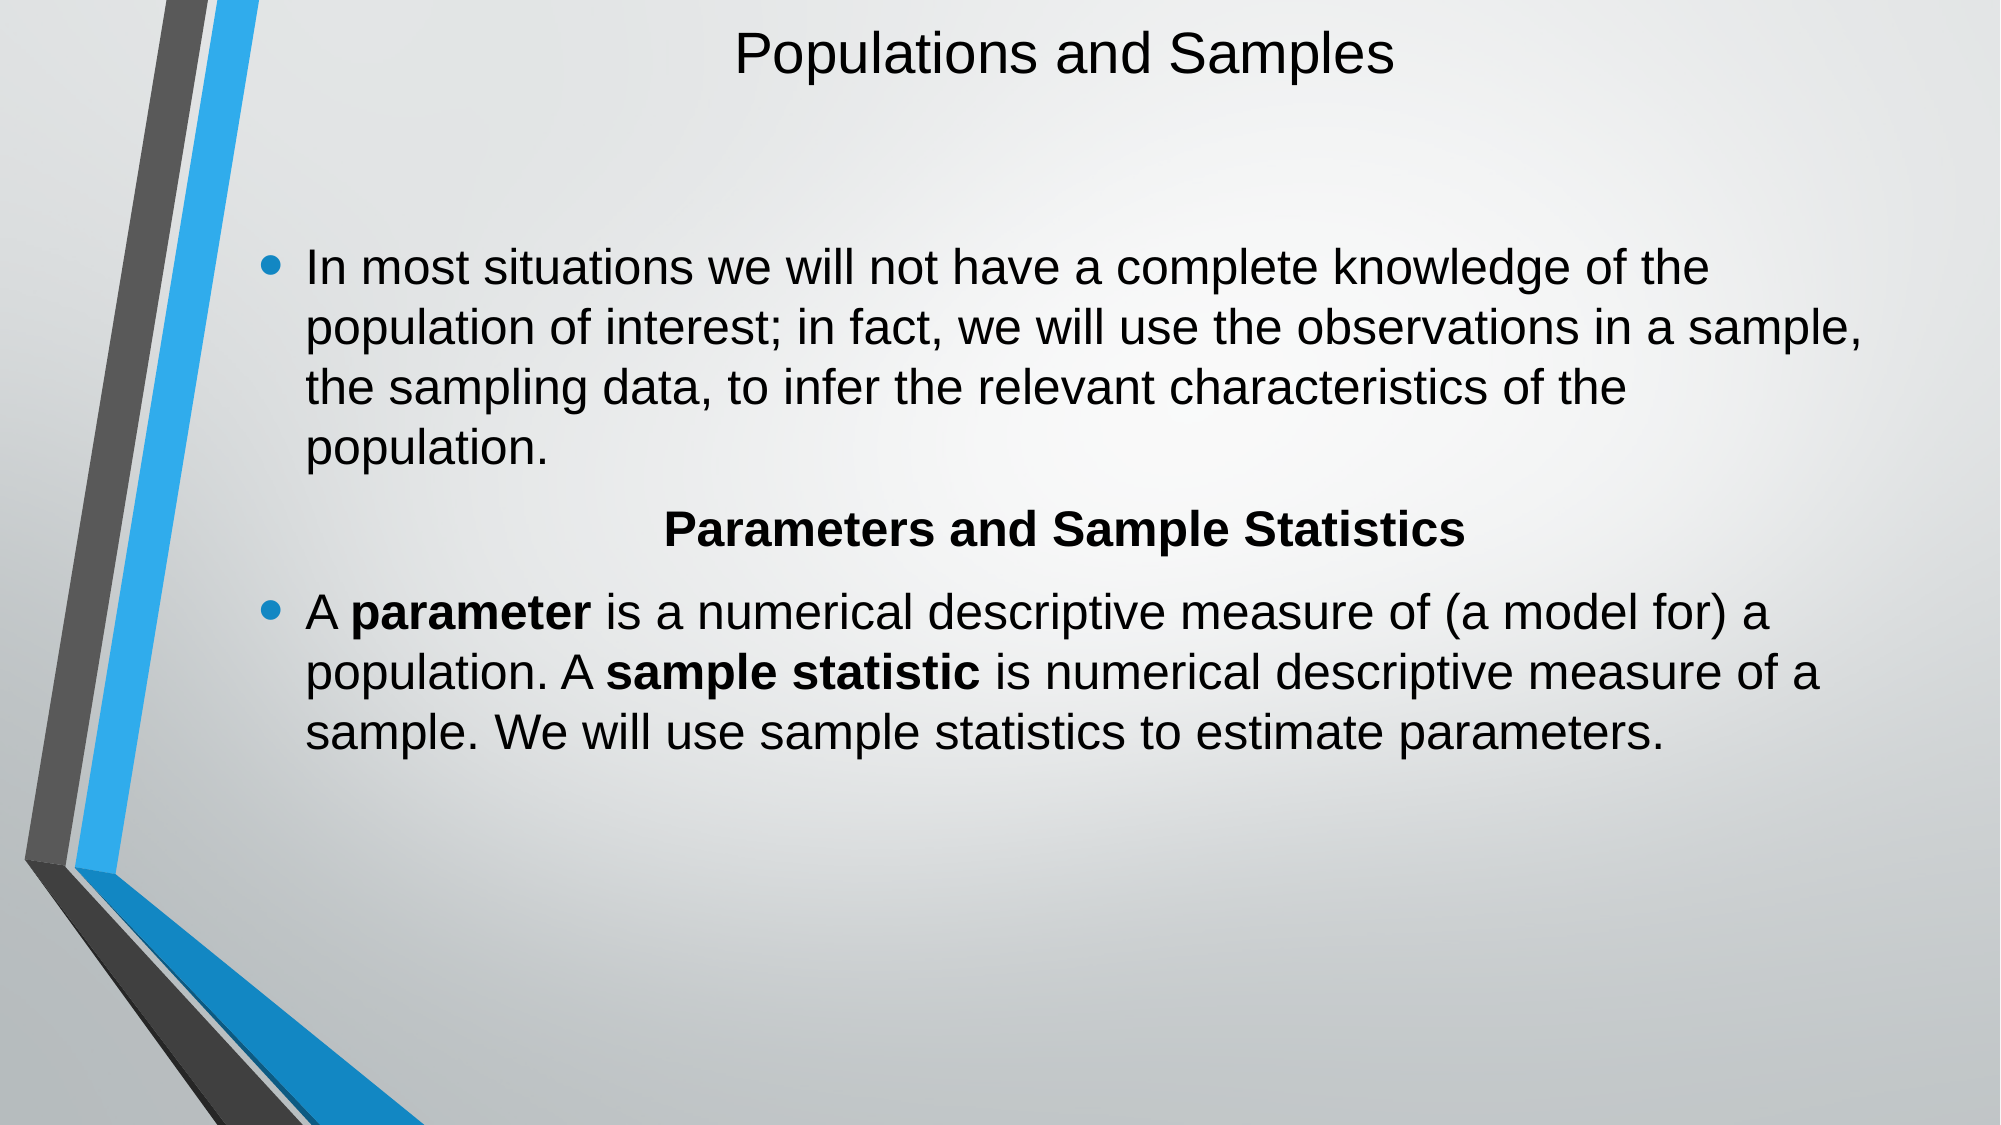

# Populations and Samples
In most situations we will not have a complete knowledge of the population of interest; in fact, we will use the observations in a sample, the sampling data, to infer the relevant characteristics of the population.
Parameters and Sample Statistics
A parameter is a numerical descriptive measure of (a model for) a population. A sample statistic is numerical descriptive measure of a sample. We will use sample statistics to estimate parameters.